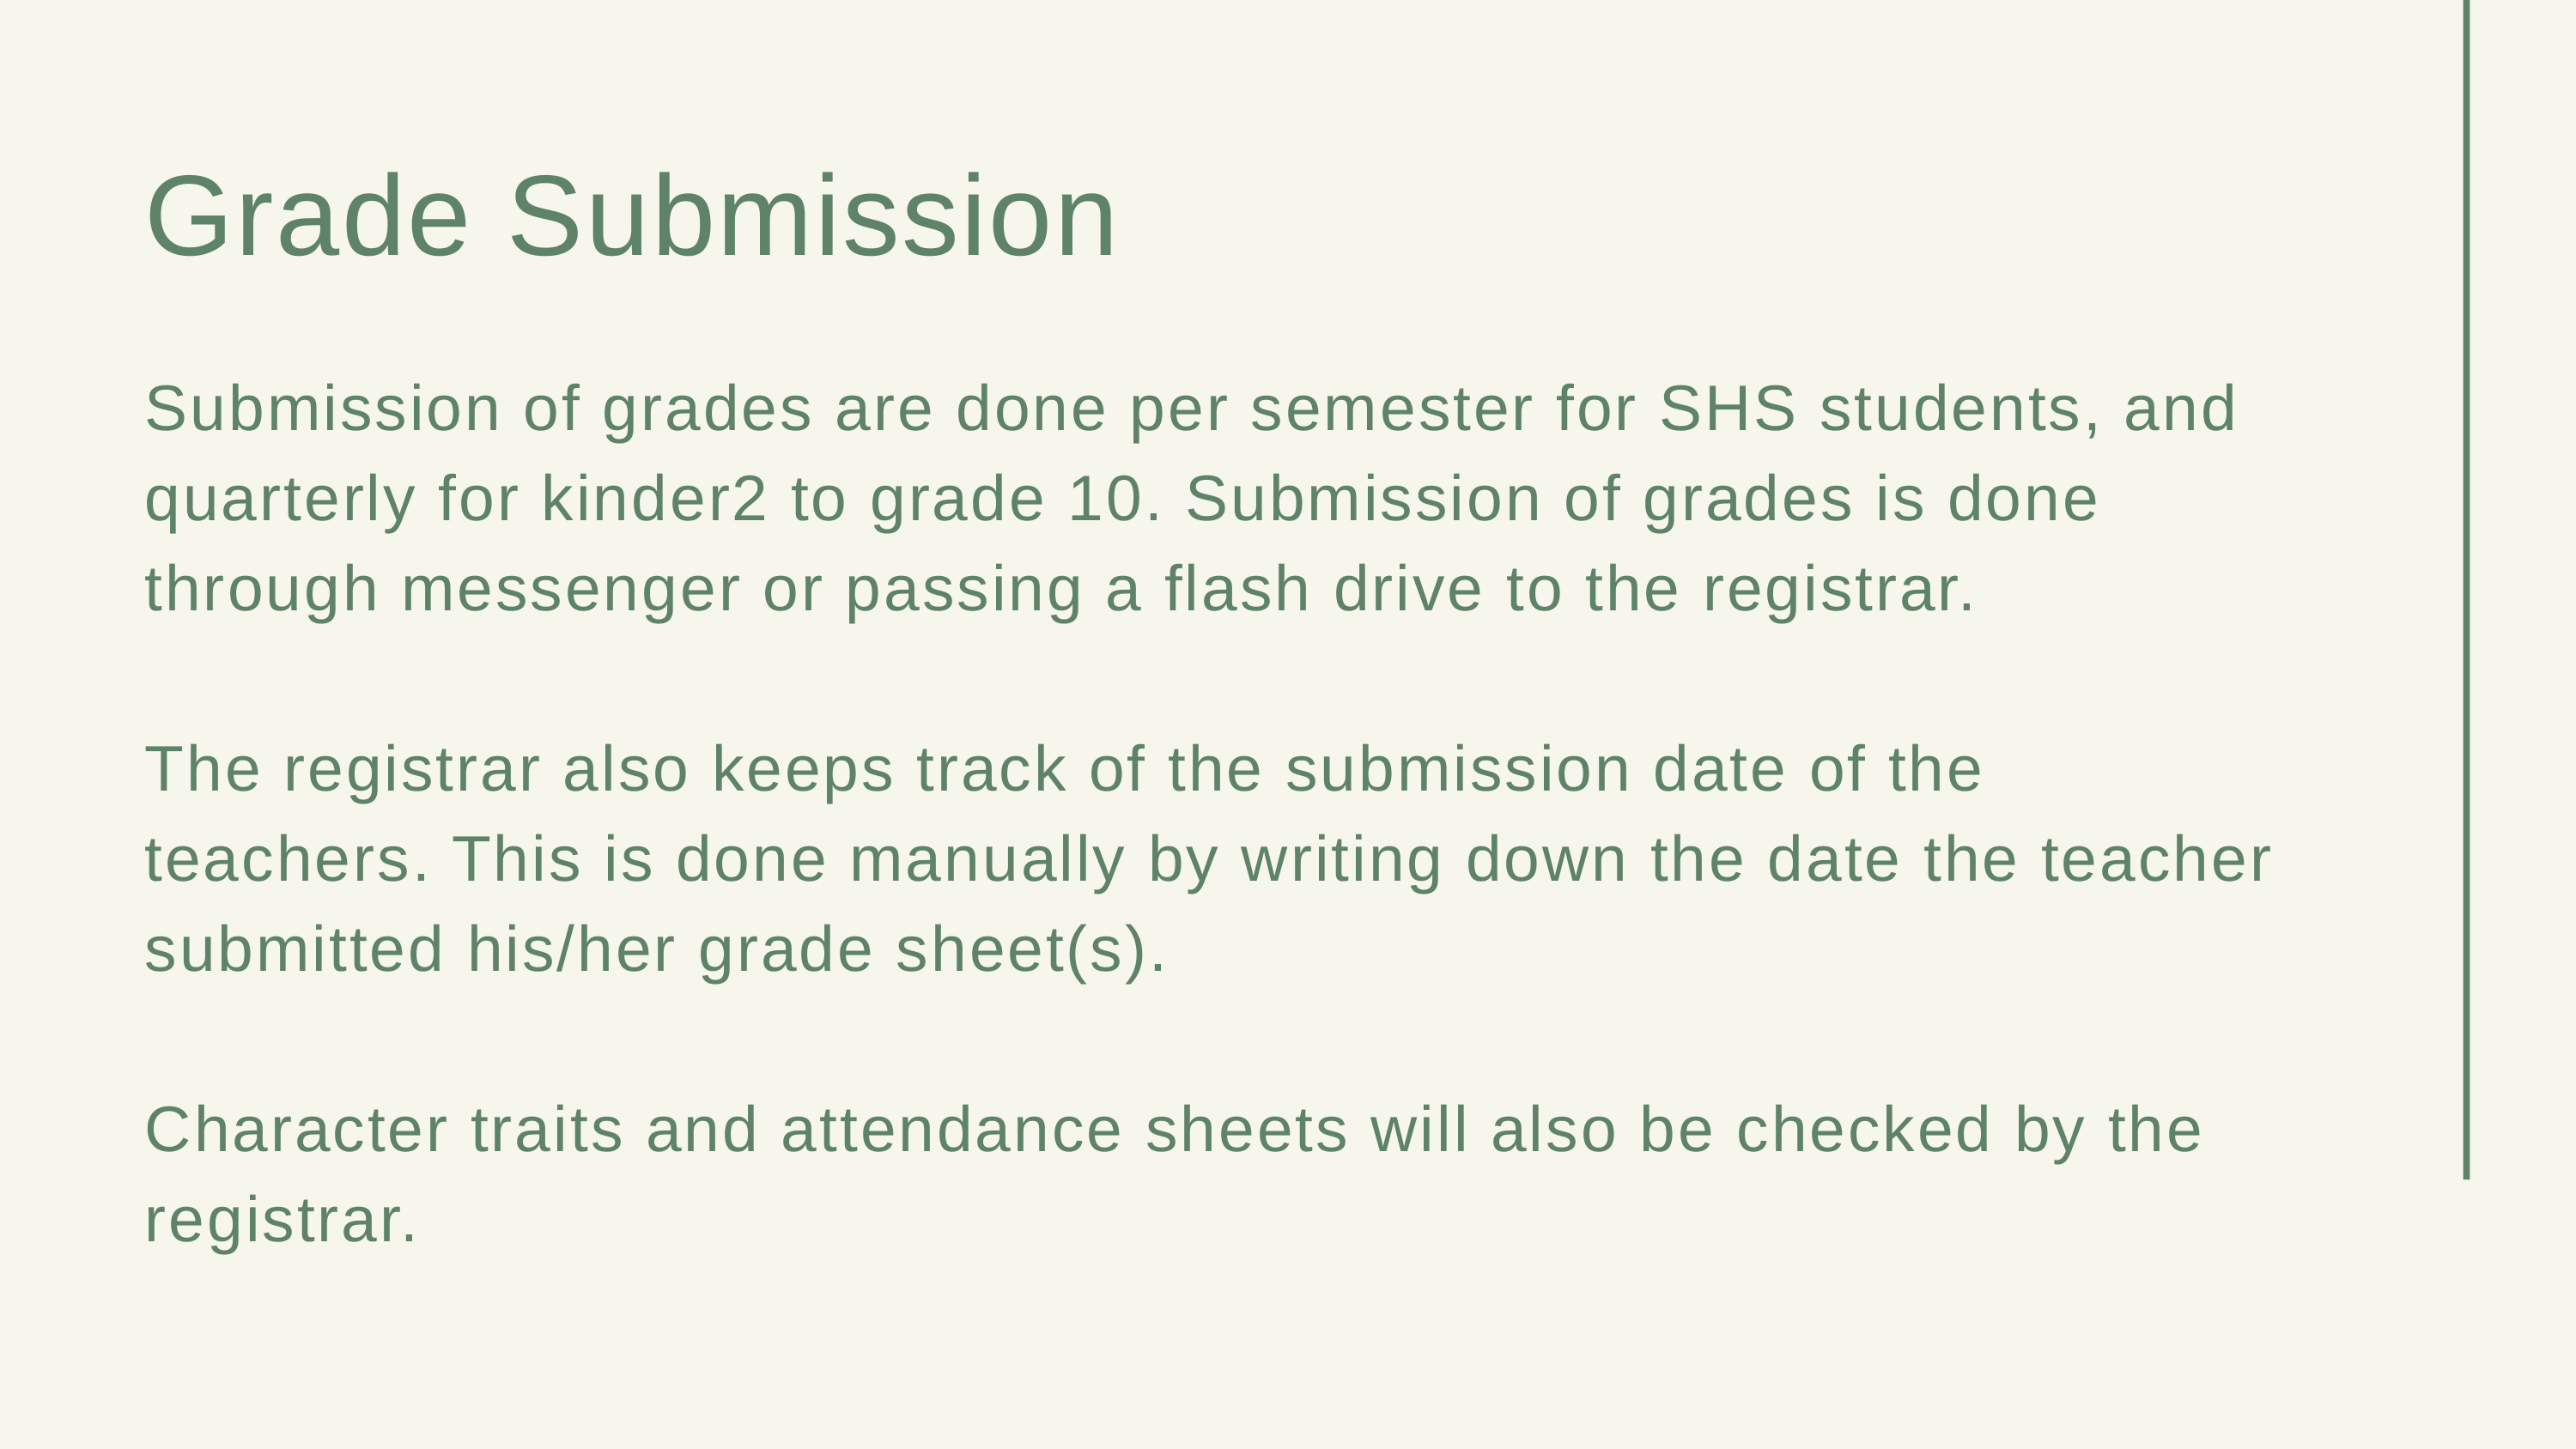

Grade Submission

Submission of grades are done per semester for SHS students, and quarterly for kinder2 to grade 10. Submission of grades is done through messenger or passing a flash drive to the registrar.

The registrar also keeps track of the submission date of the teachers. This is done manually by writing down the date the teacher submitted his/her grade sheet(s).

Character traits and attendance sheets will also be checked by the registrar.
SDCC • 2020